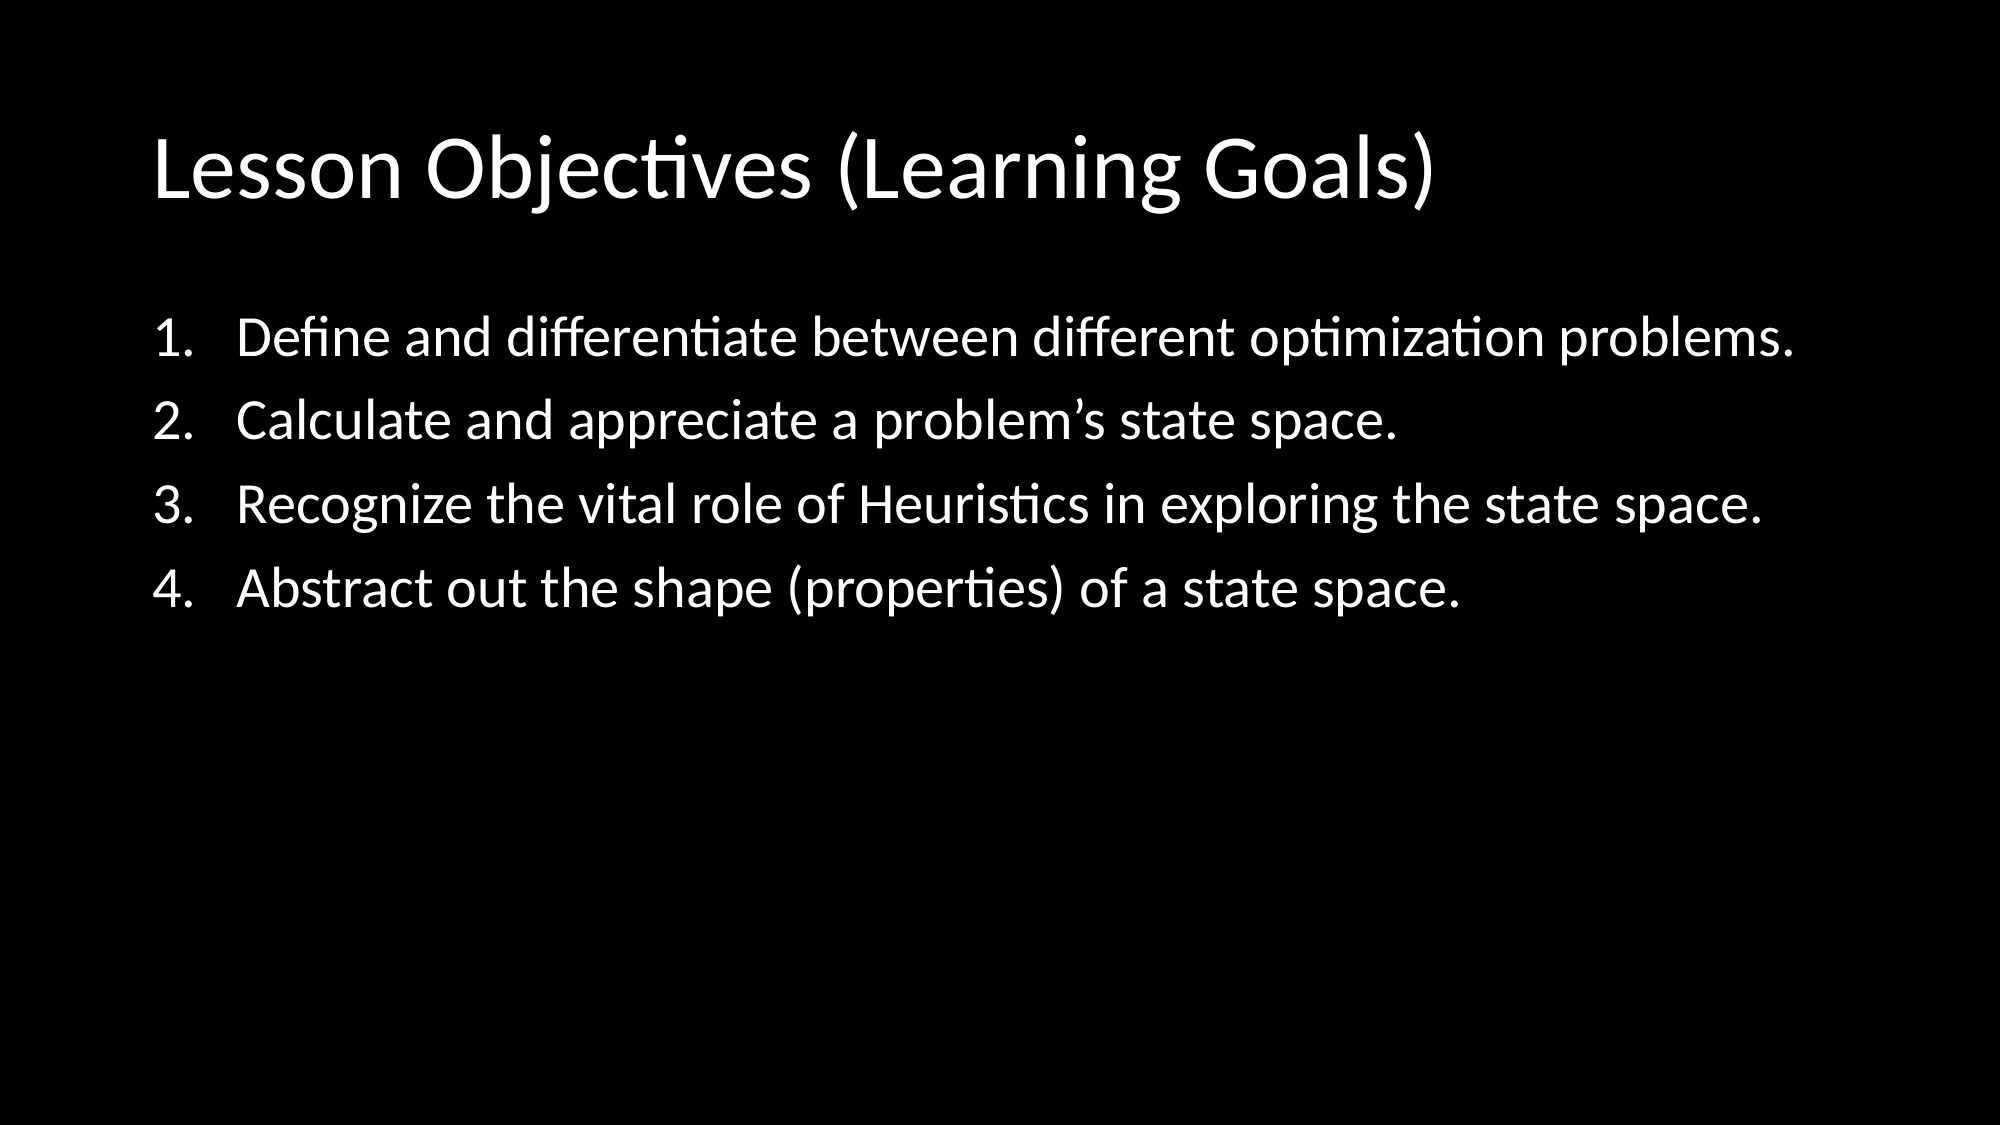

Lesson Objectives (Learning Goals)
Define and differentiate between different optimization problems.
Calculate and appreciate a problem’s state space.
Recognize the vital role of Heuristics in exploring the state space.
Abstract out the shape (properties) of a state space.